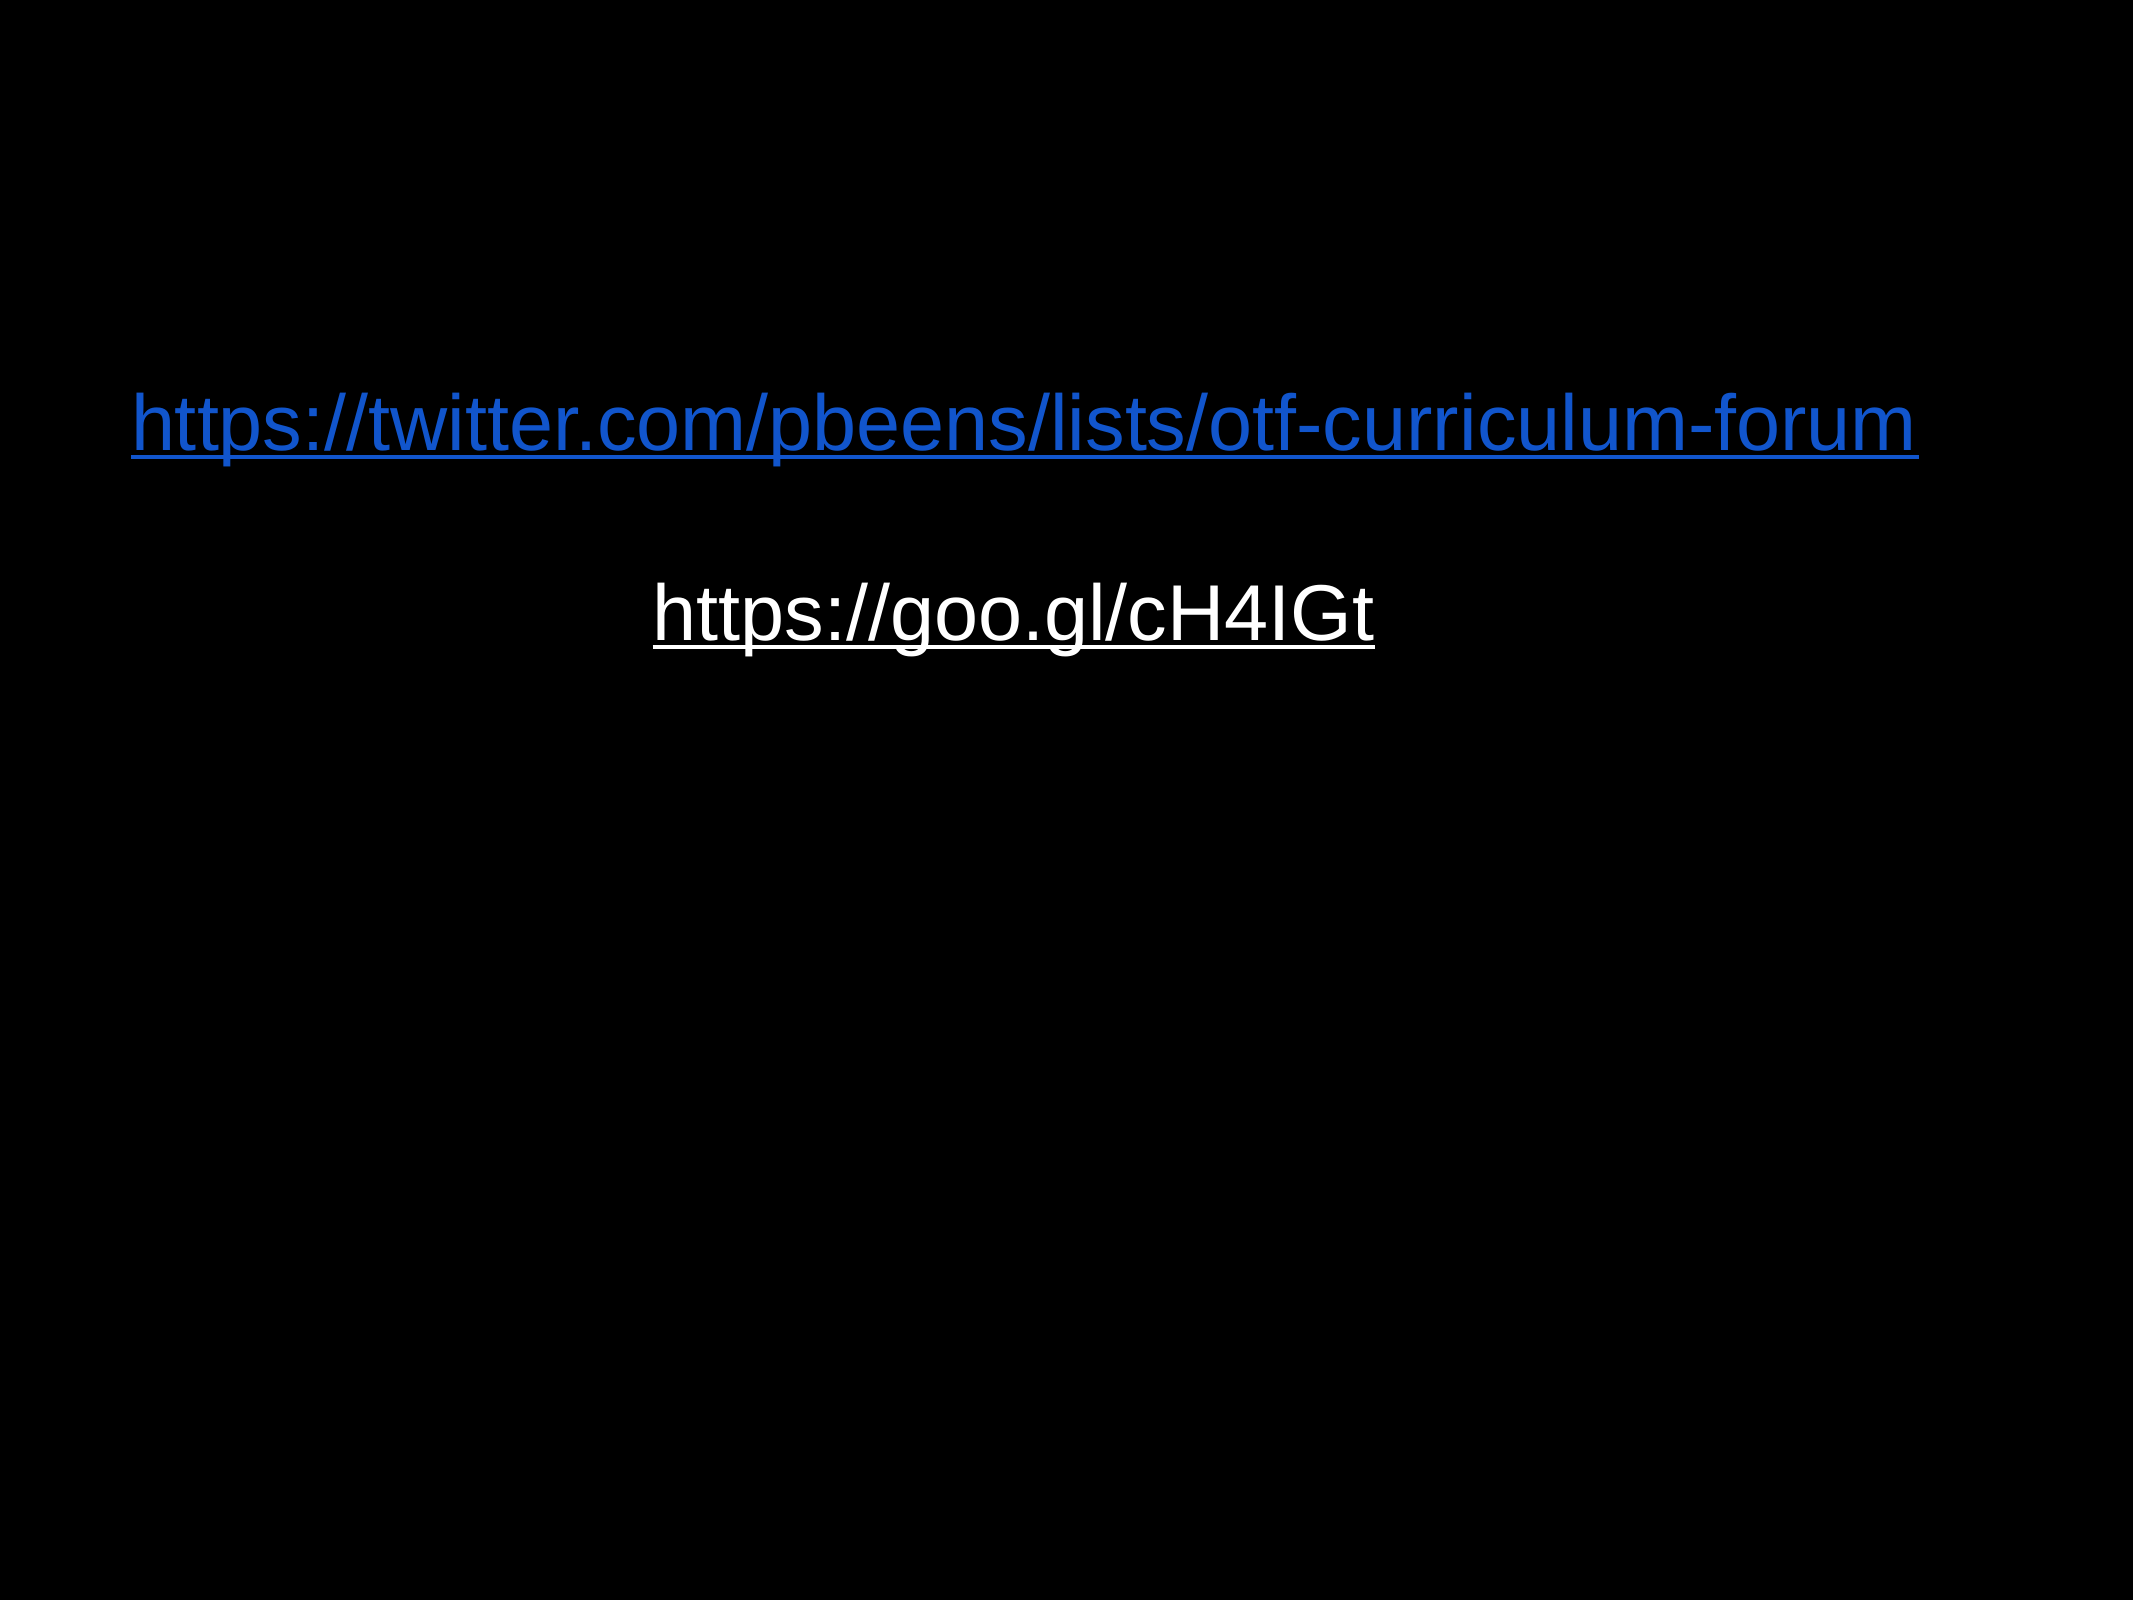

https://twitter.com/pbeens/lists/otf-curriculum-forum

https://goo.gl/cH4IGt
My OTF Curriculum Forum List